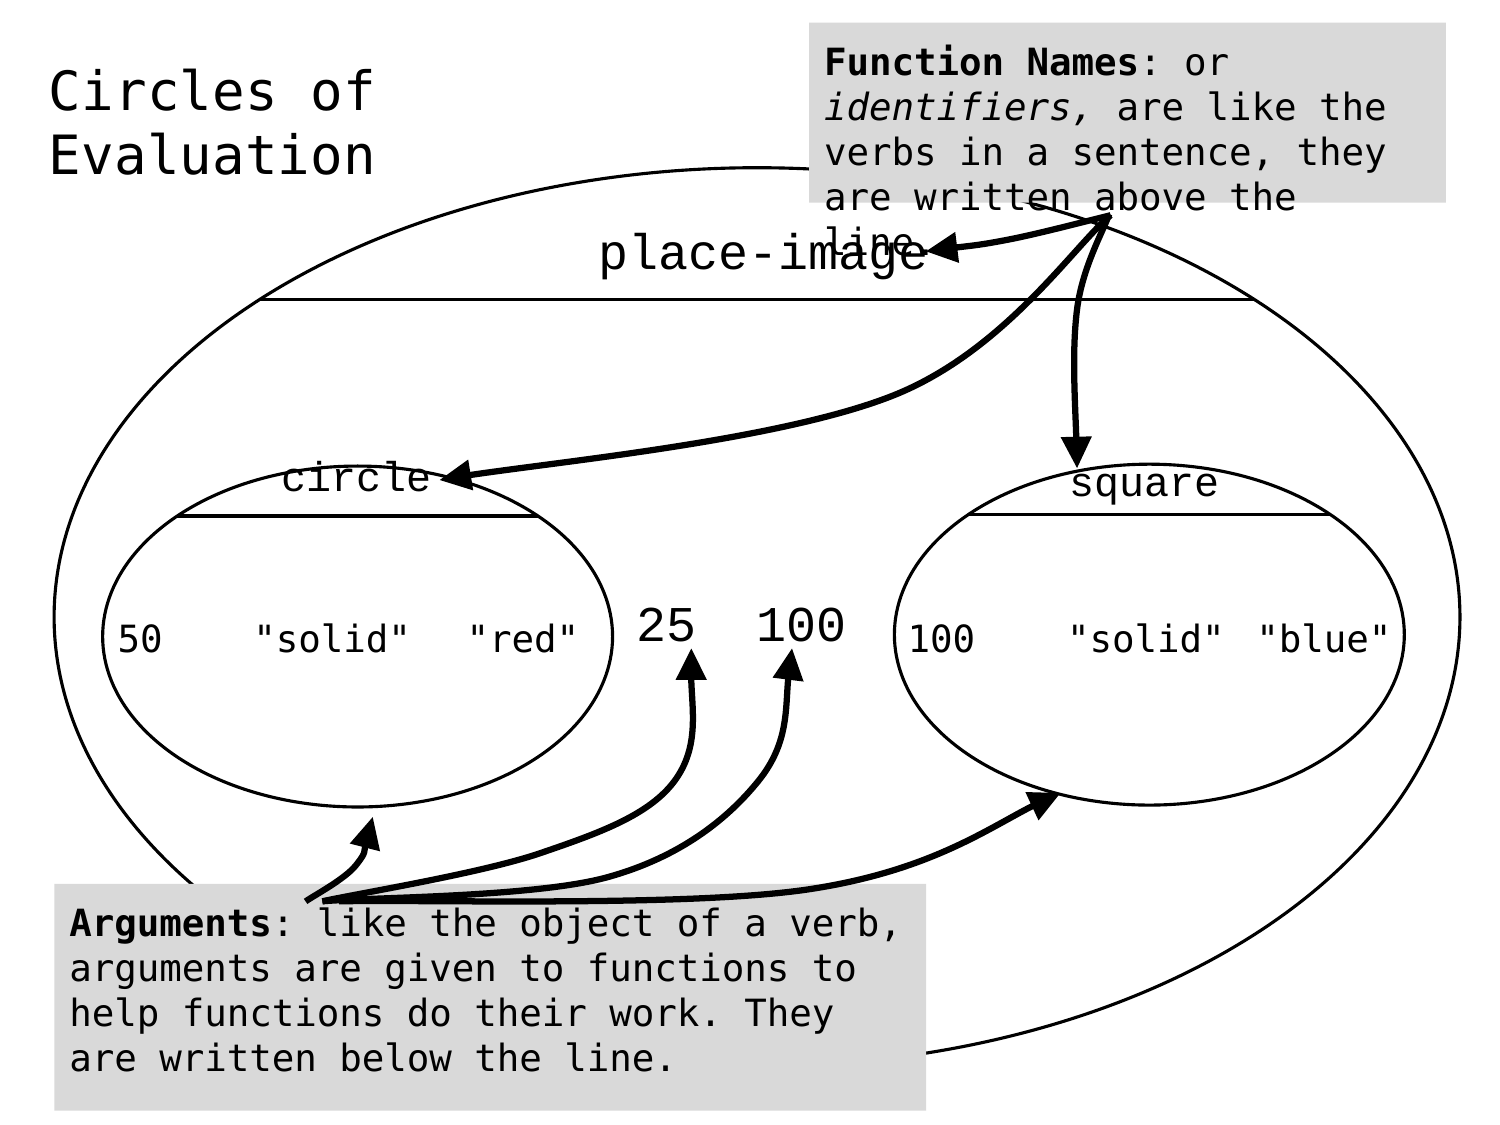

Function Names: or identifiers, are like the verbs in a sentence, they are written above the line.
Circles of Evaluation
#

place-image

circle
square

25
100
50
"solid"
"red"
100
"solid"
"blue"

Arguments: like the object of a verb, arguments are given to functions to help functions do their work. They are written below the line.